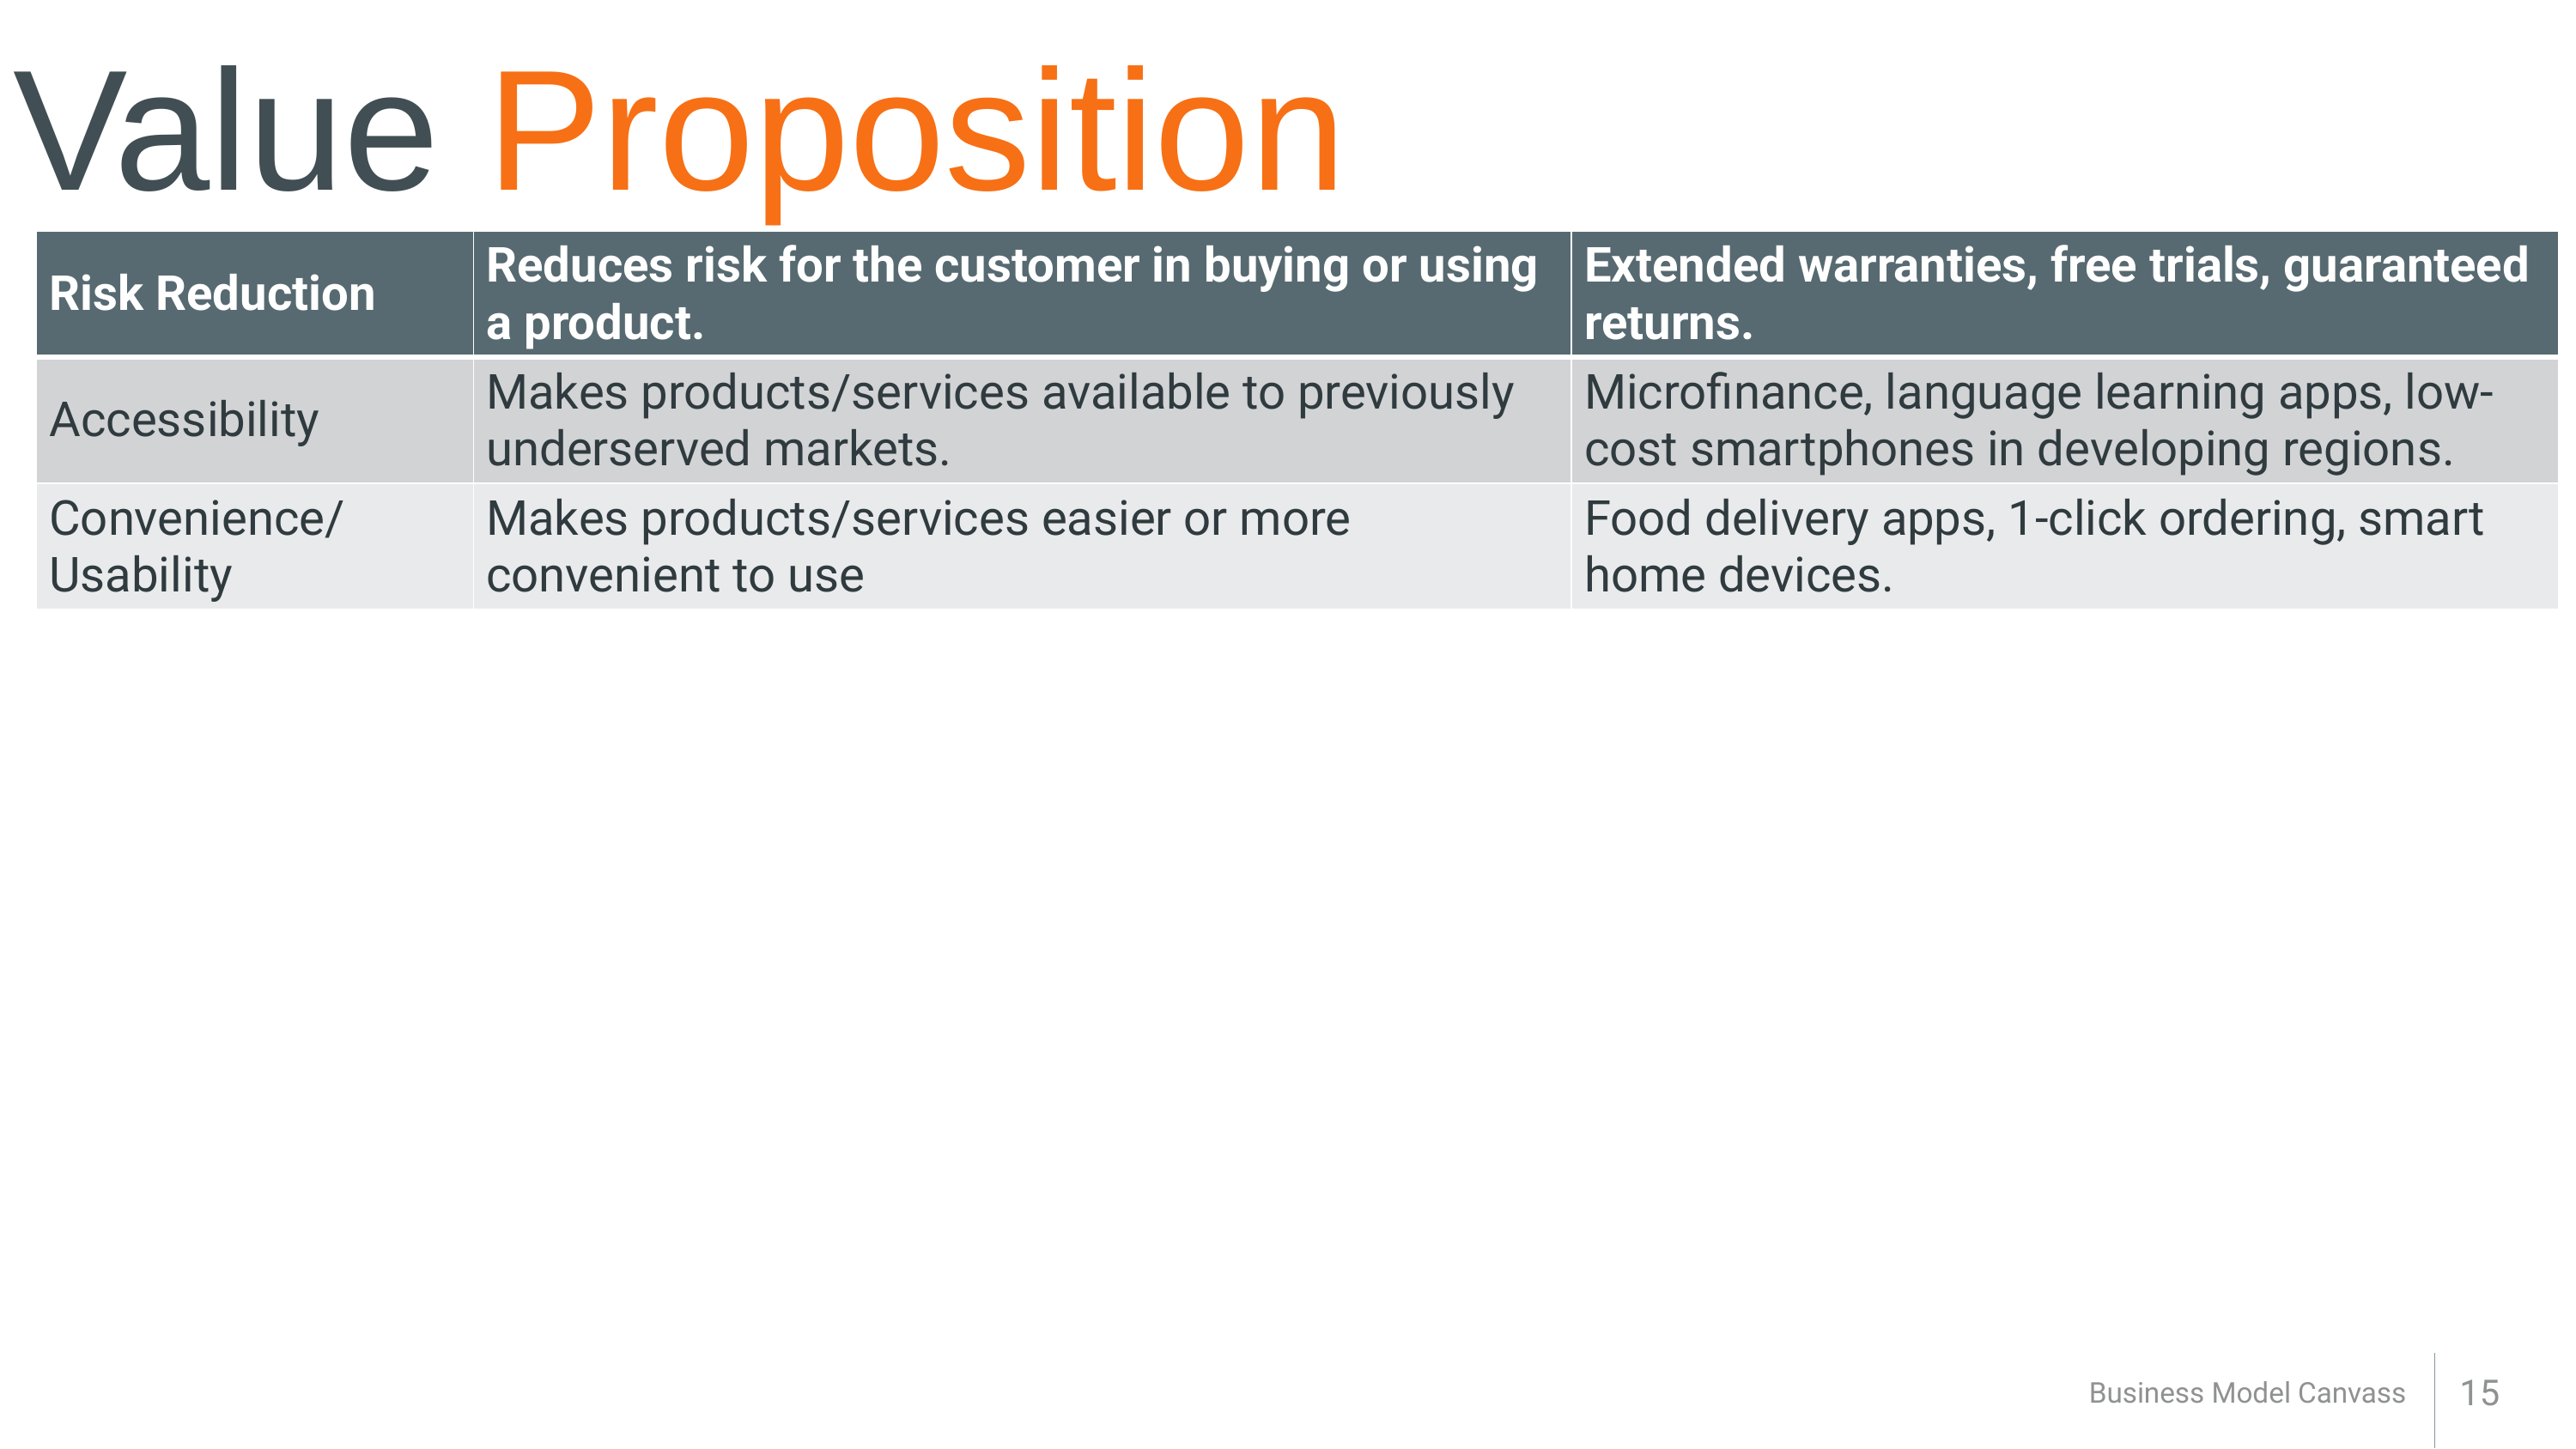

# Value Proposition
| Risk Reduction | Reduces risk for the customer in buying or using a product. | Extended warranties, free trials, guaranteed returns. |
| --- | --- | --- |
| Accessibility | Makes products/services available to previously underserved markets. | Microfinance, language learning apps, low-cost smartphones in developing regions. |
| Convenience/Usability | Makes products/services easier or more convenient to use | Food delivery apps, 1-click ordering, smart home devices. |
15
Business Model Canvass